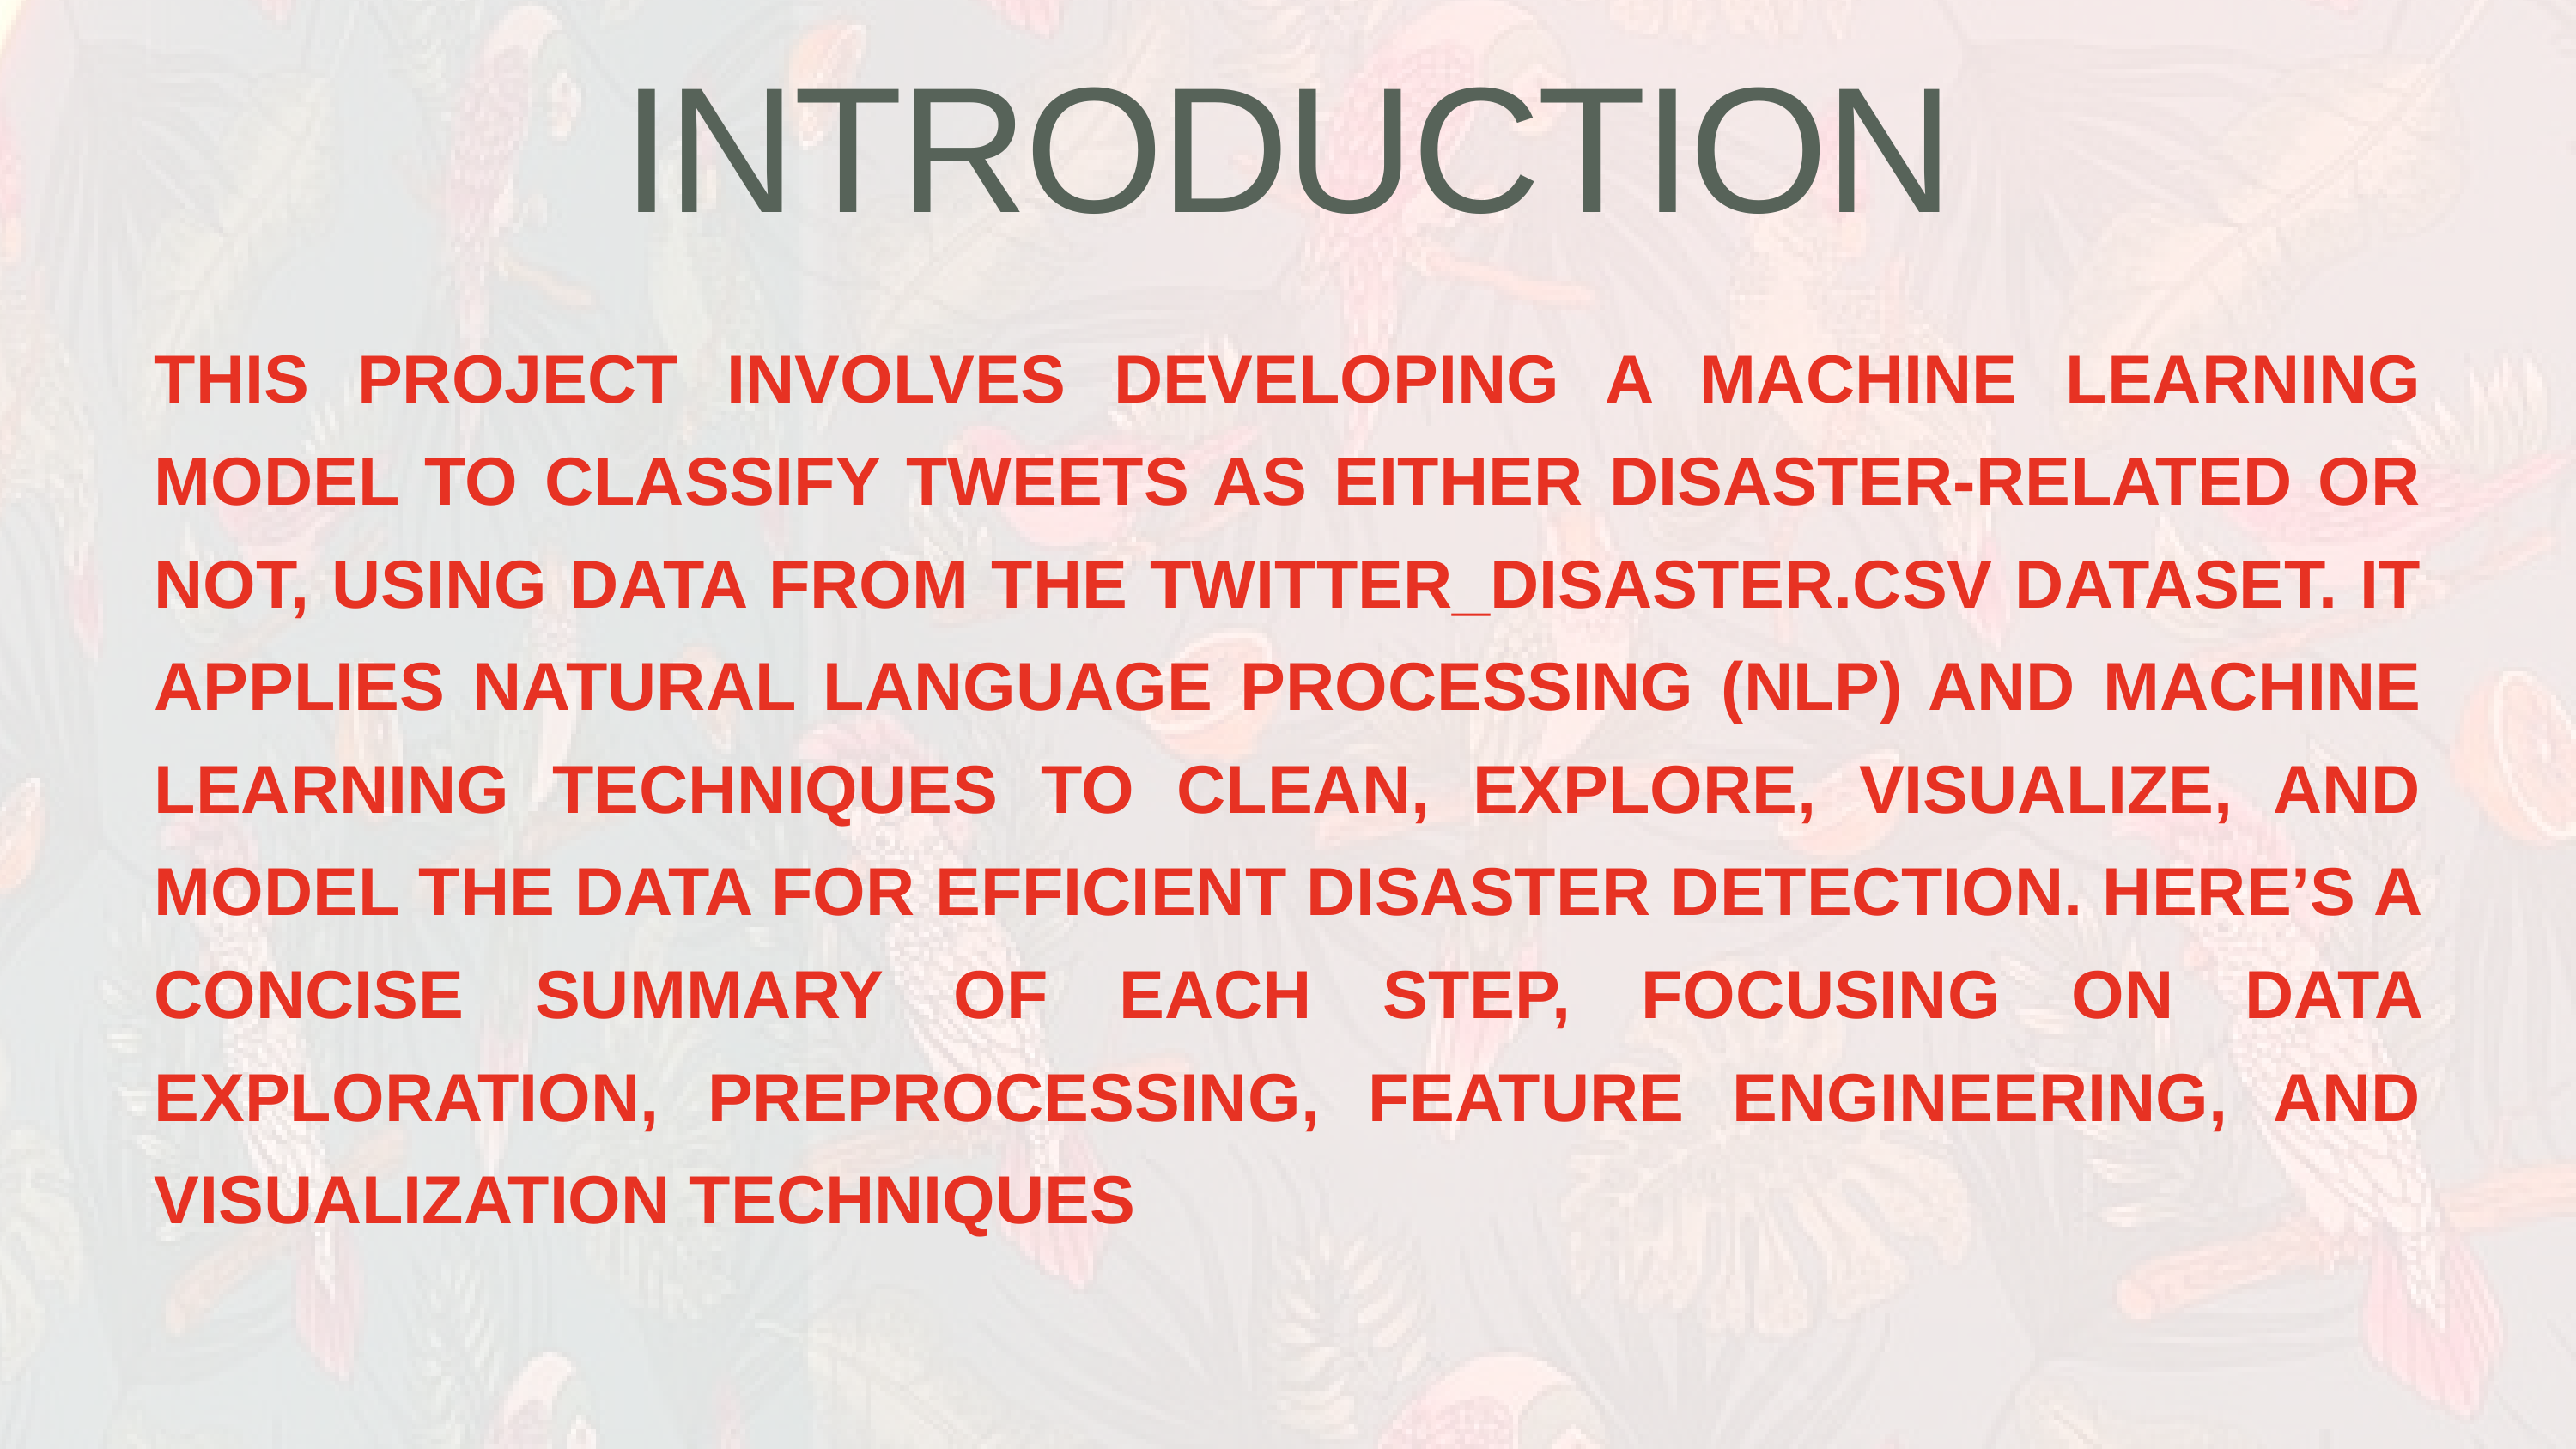

INTRODUCTION
THIS PROJECT INVOLVES DEVELOPING A MACHINE LEARNING MODEL TO CLASSIFY TWEETS AS EITHER DISASTER-RELATED OR NOT, USING DATA FROM THE TWITTER_DISASTER.CSV DATASET. IT APPLIES NATURAL LANGUAGE PROCESSING (NLP) AND MACHINE LEARNING TECHNIQUES TO CLEAN, EXPLORE, VISUALIZE, AND MODEL THE DATA FOR EFFICIENT DISASTER DETECTION. HERE’S A CONCISE SUMMARY OF EACH STEP, FOCUSING ON DATA EXPLORATION, PREPROCESSING, FEATURE ENGINEERING, AND VISUALIZATION TECHNIQUES